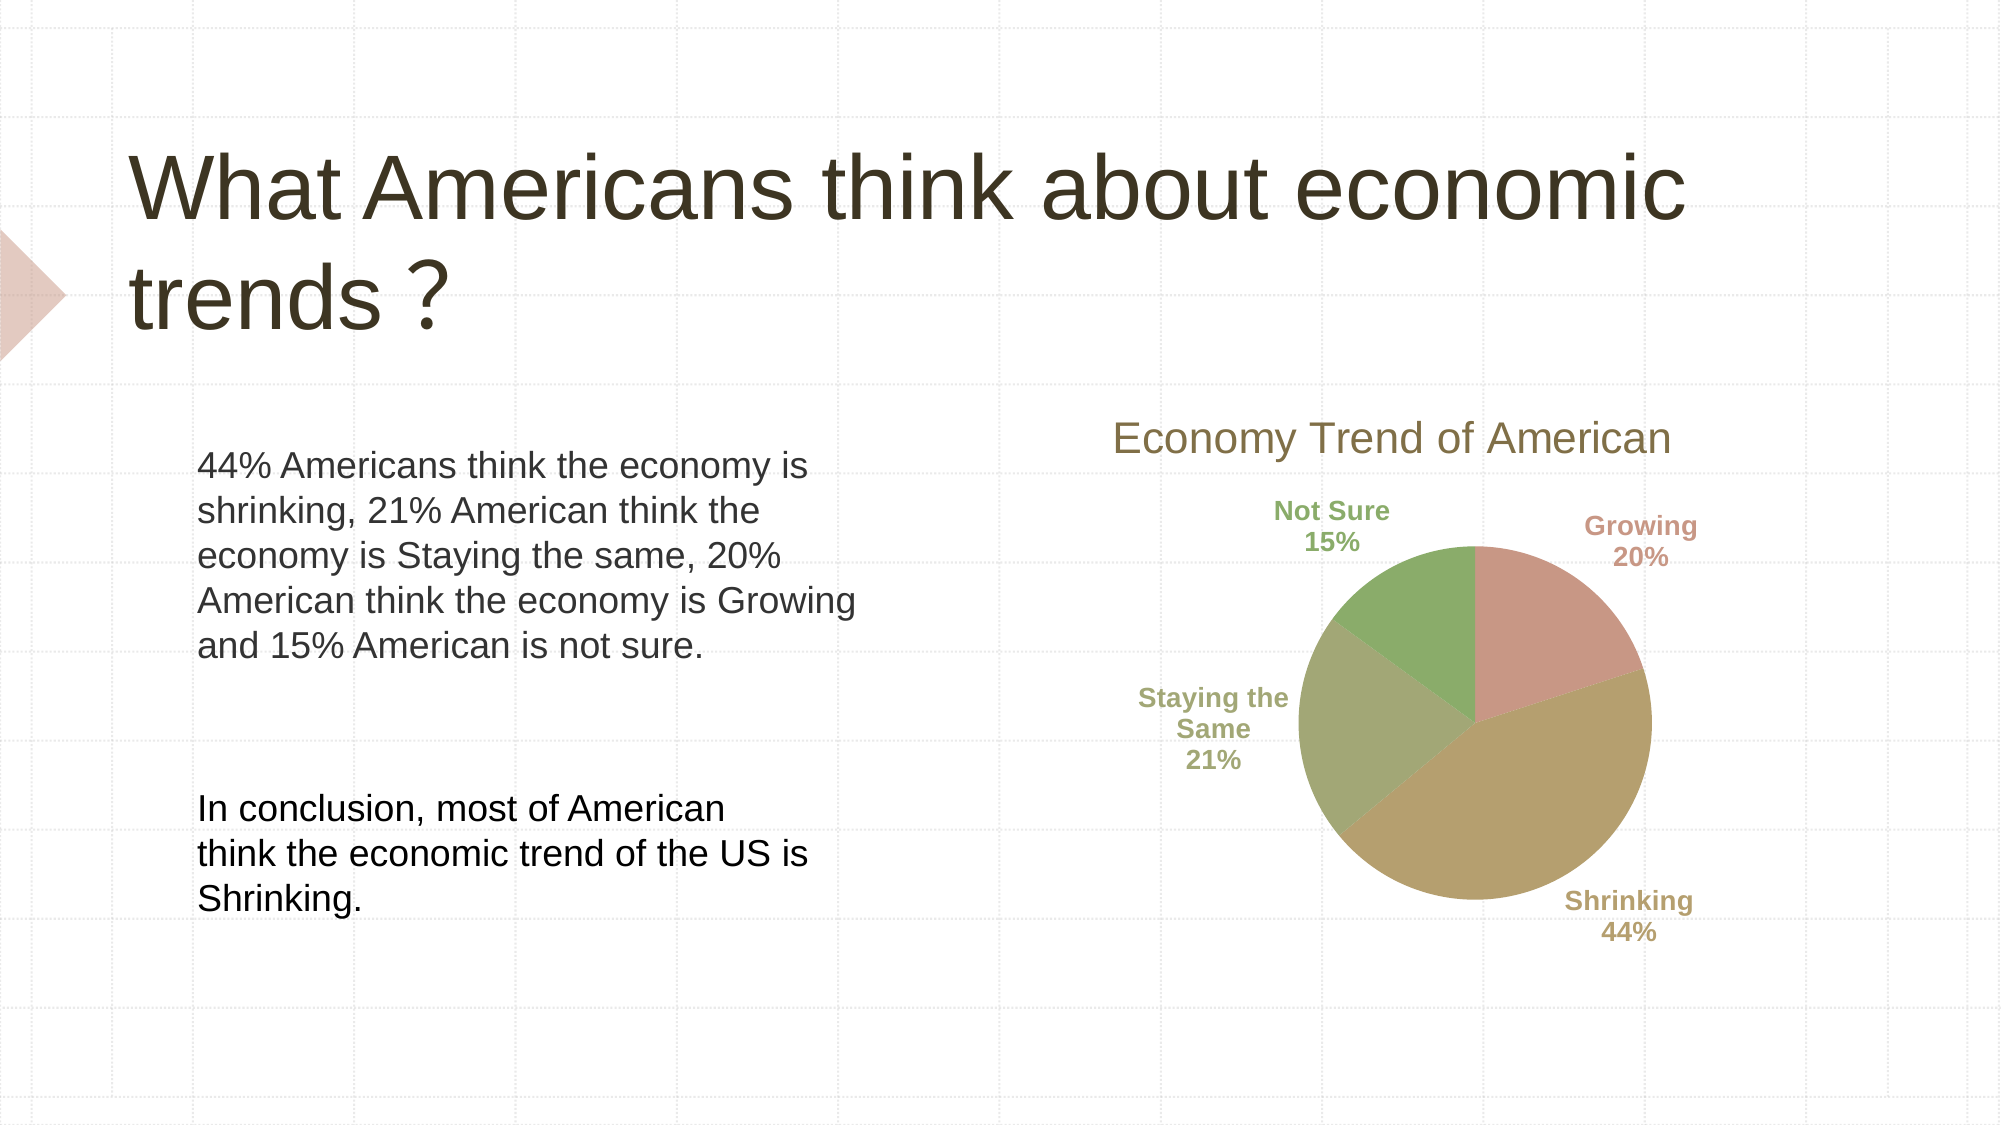

# What Americans think about economic trends？

### Chart: Economy Trend of American

| Category | Column1 |
|---|---|
| Growing | 0.2 |
| Shrinking | 0.44 |
| Staying the Same | 0.21 |
| Not Sure | 0.15 |
44% Americans think the economy is shrinking, 21% American think the economy is Staying the same, 20% American think the economy is Growing and 15% American is not sure.
In conclusion, most of American think the economic trend of the US is Shrinking.